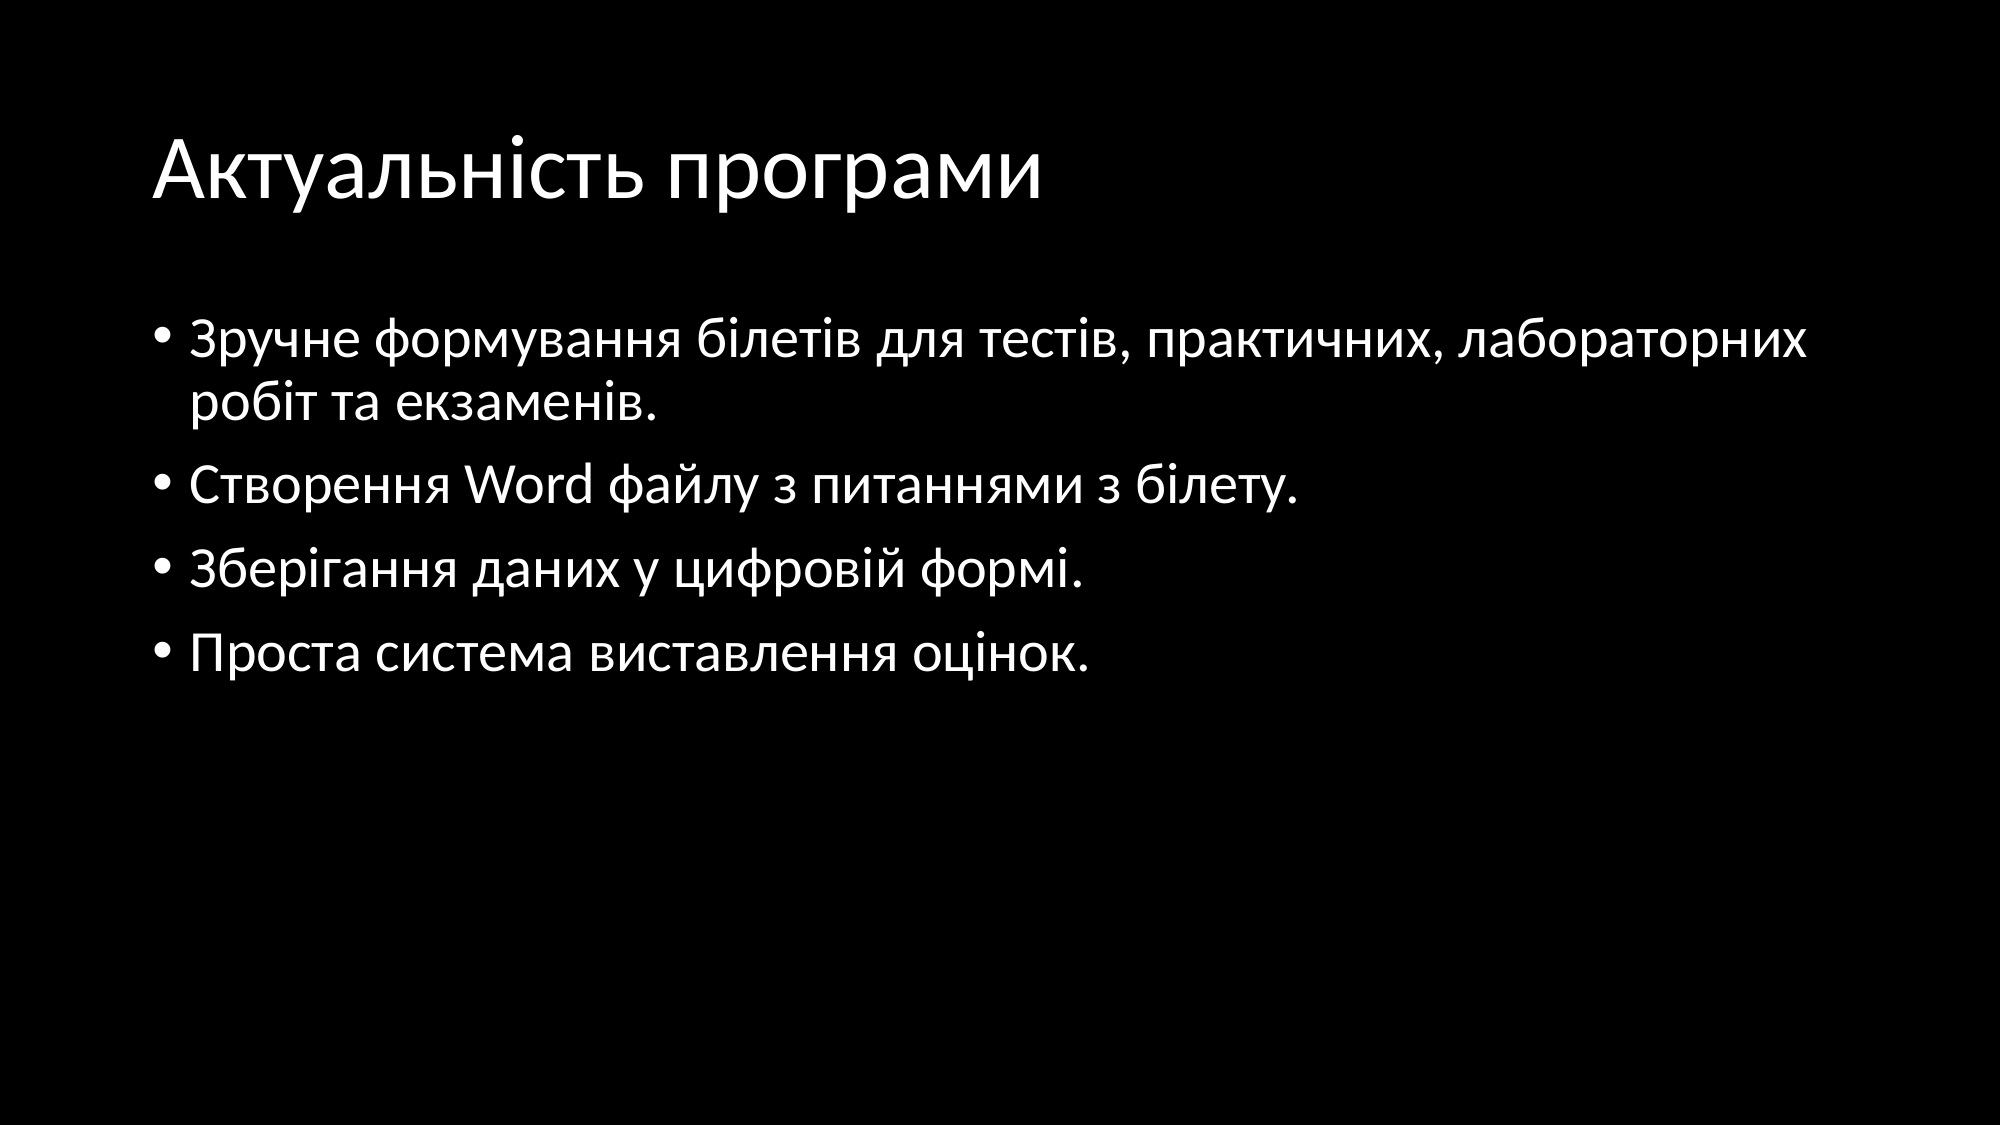

# Актуальність програми
Зручне формування білетів для тестів, практичних, лабораторних робіт та екзаменів.
Створення Word файлу з питаннями з білету.
Зберігання даних у цифровій формі.
Проста система виставлення оцінок.